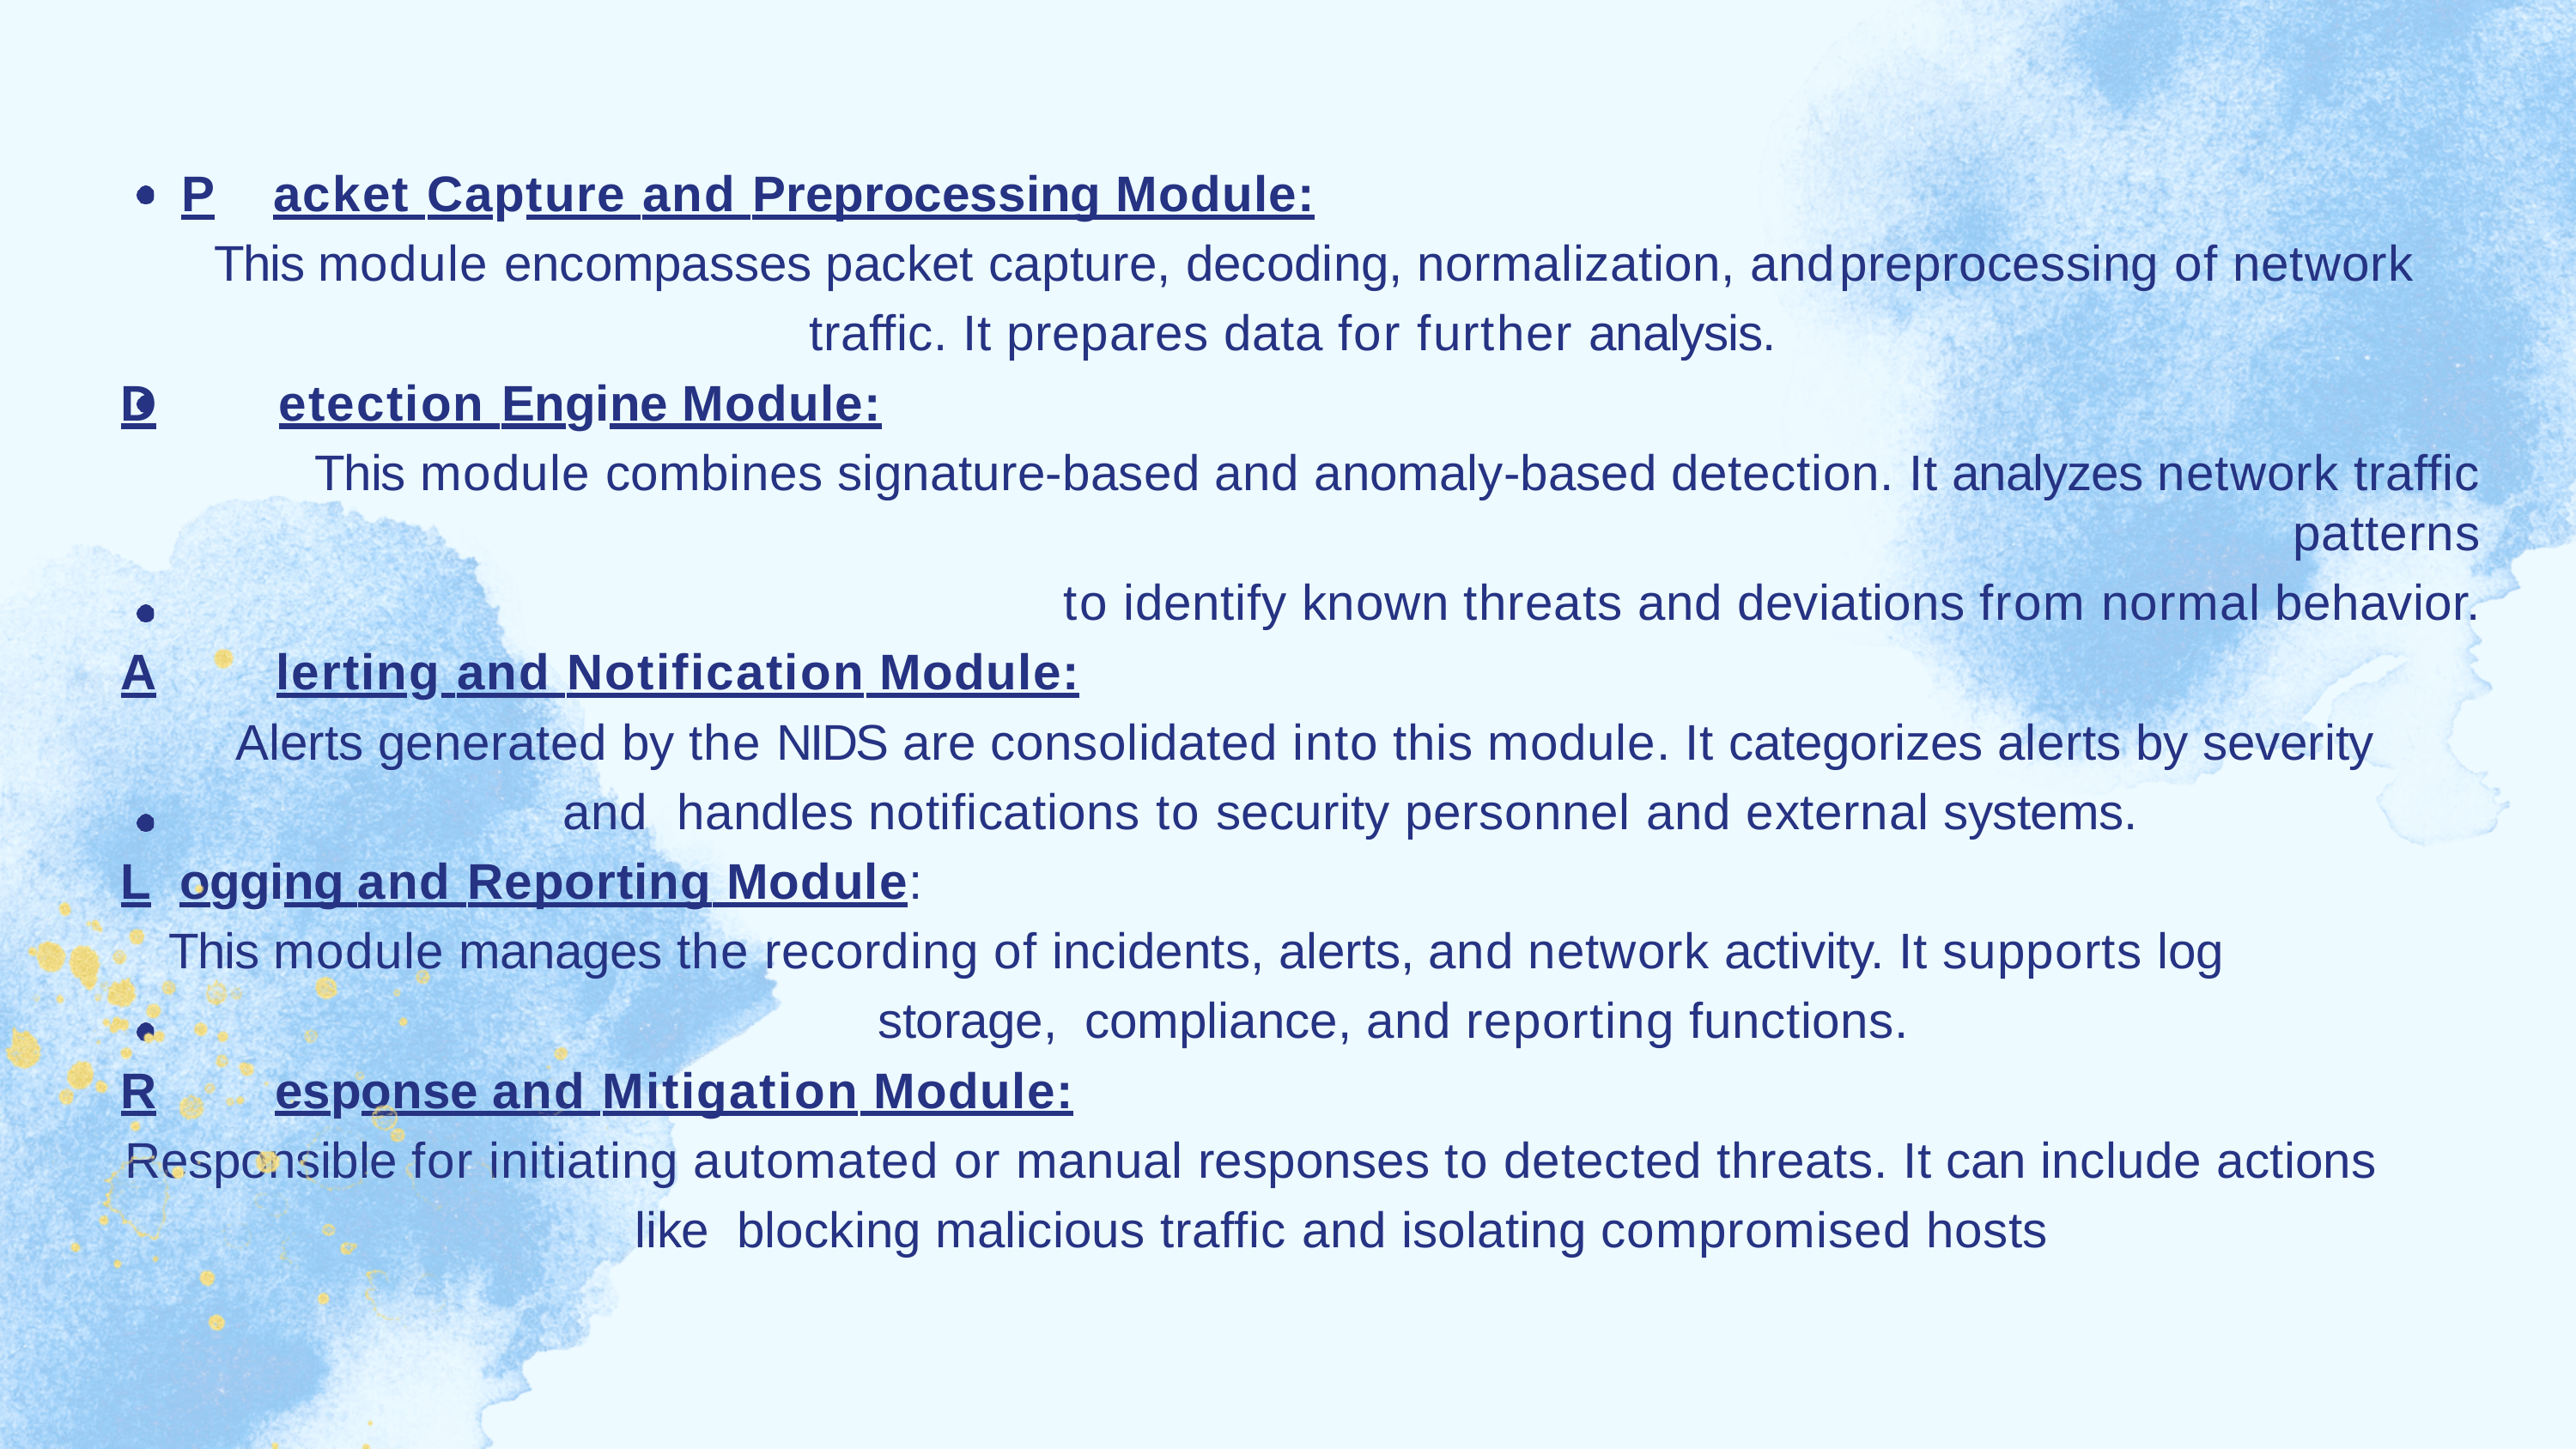

P	acket Capture and Preprocessing Module:
This module encompasses packet capture, decoding, normalization, and	preprocessing of network  traffic. It prepares data for further analysis.
D	etection Engine Module:
This module combines signature-based and anomaly-based detection. It analyzes network traffic patterns
to identify known threats and deviations from normal behavior.
A	lerting and Notification Module:
Alerts generated by the NIDS are consolidated into this module. It categorizes alerts by severity and  handles notifications to security personnel and external systems.
L ogging and Reporting Module:
This module manages the recording of incidents, alerts, and network activity. It supports log storage,  compliance, and reporting functions.
R	esponse and Mitigation Module:
Responsible for initiating automated or manual responses to detected threats. It can include actions like  blocking malicious traffic and isolating compromised hosts